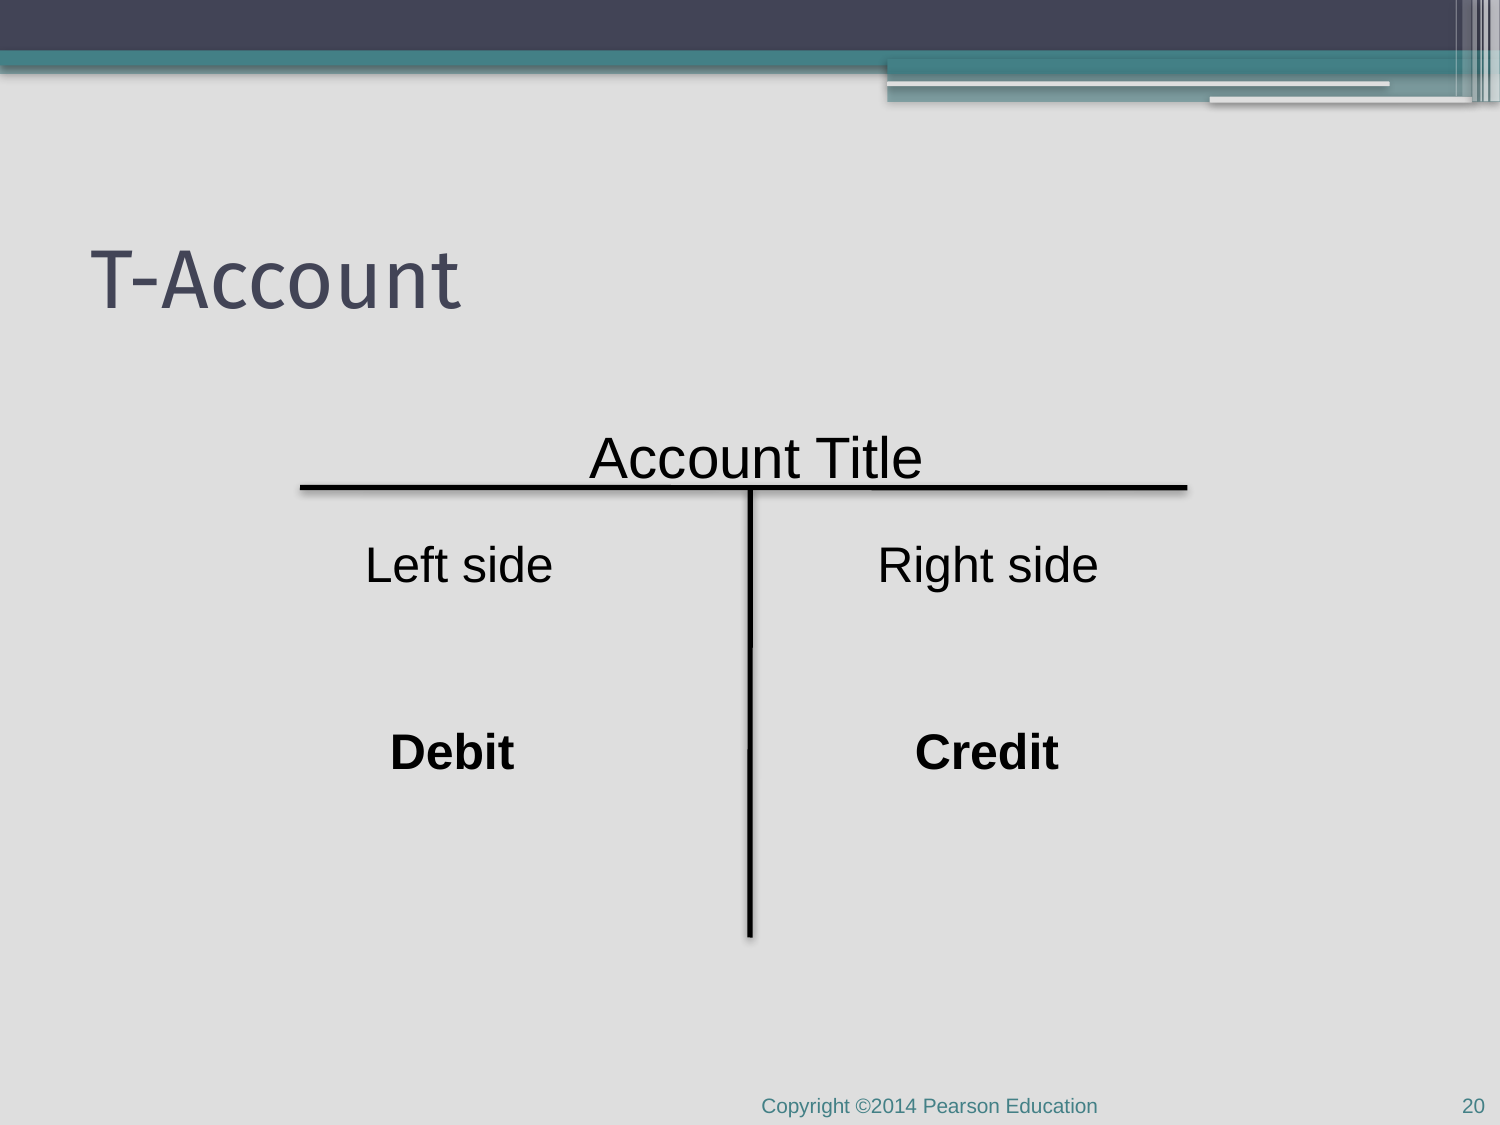

# T-Account
Account Title
Left side
Right side
Debit
Credit
20
Copyright ©2014 Pearson Education